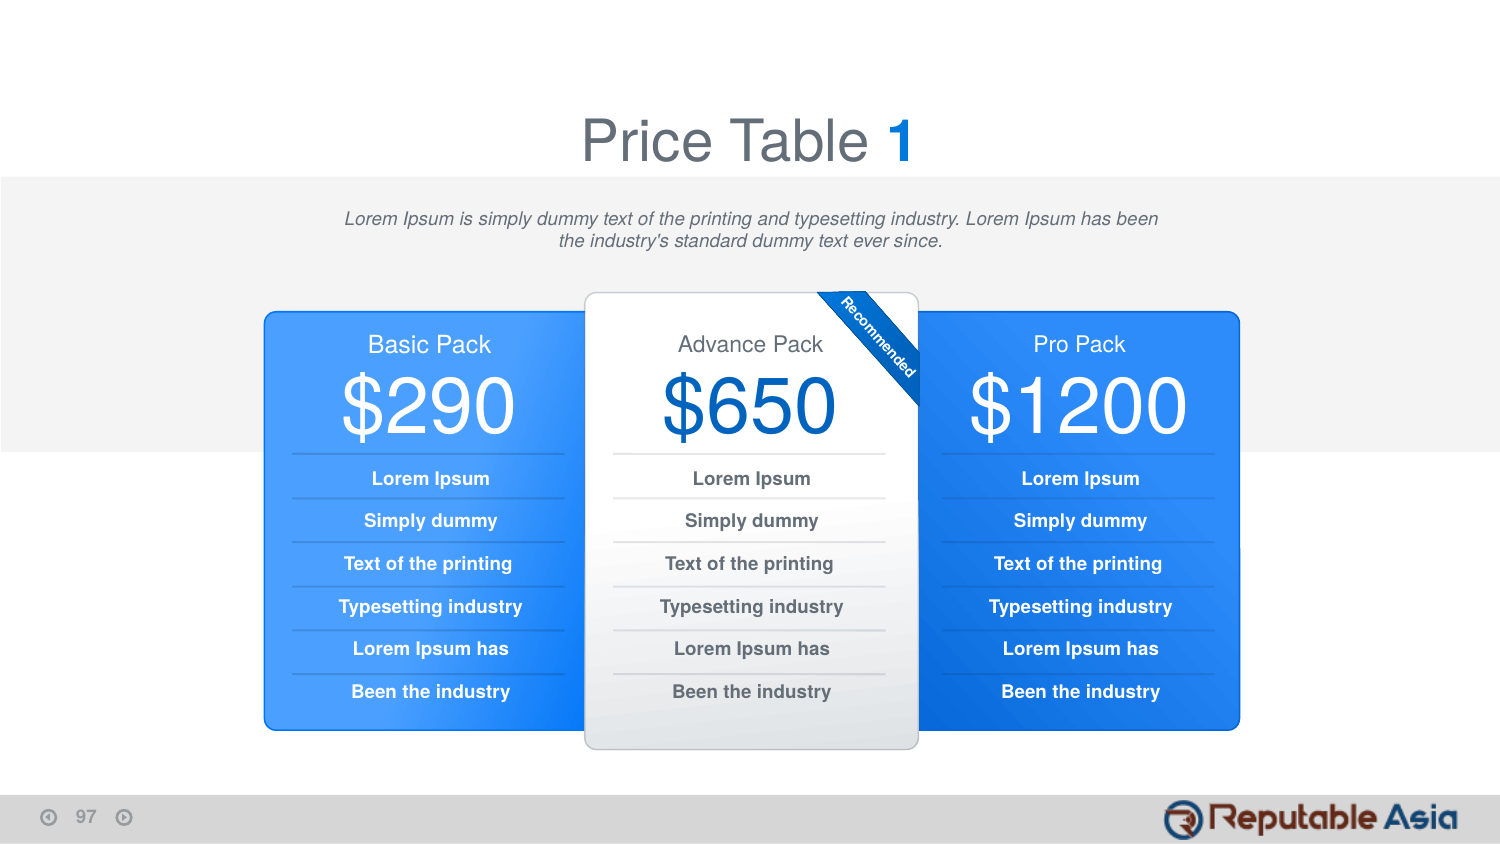

Price Table 1

Lorem Ipsum is simply dummy text of the printing and typesetting industry. Lorem Ipsum has been the industry's standard dummy text ever since.

Recommended

Basic Pack
$290
Lorem Ipsum
Simply dummy
Text of the printing
Typesetting industry
Lorem Ipsum has
Been the industry
Advance Pack
$650
Lorem Ipsum
Simply dummy
Text of the printing
Typesetting industry
Lorem Ipsum has
Been the industry
Pro Pack
$1200
Lorem Ipsum
Simply dummy
Text of the printing
Typesetting industry
Lorem Ipsum has
Been the industry

97